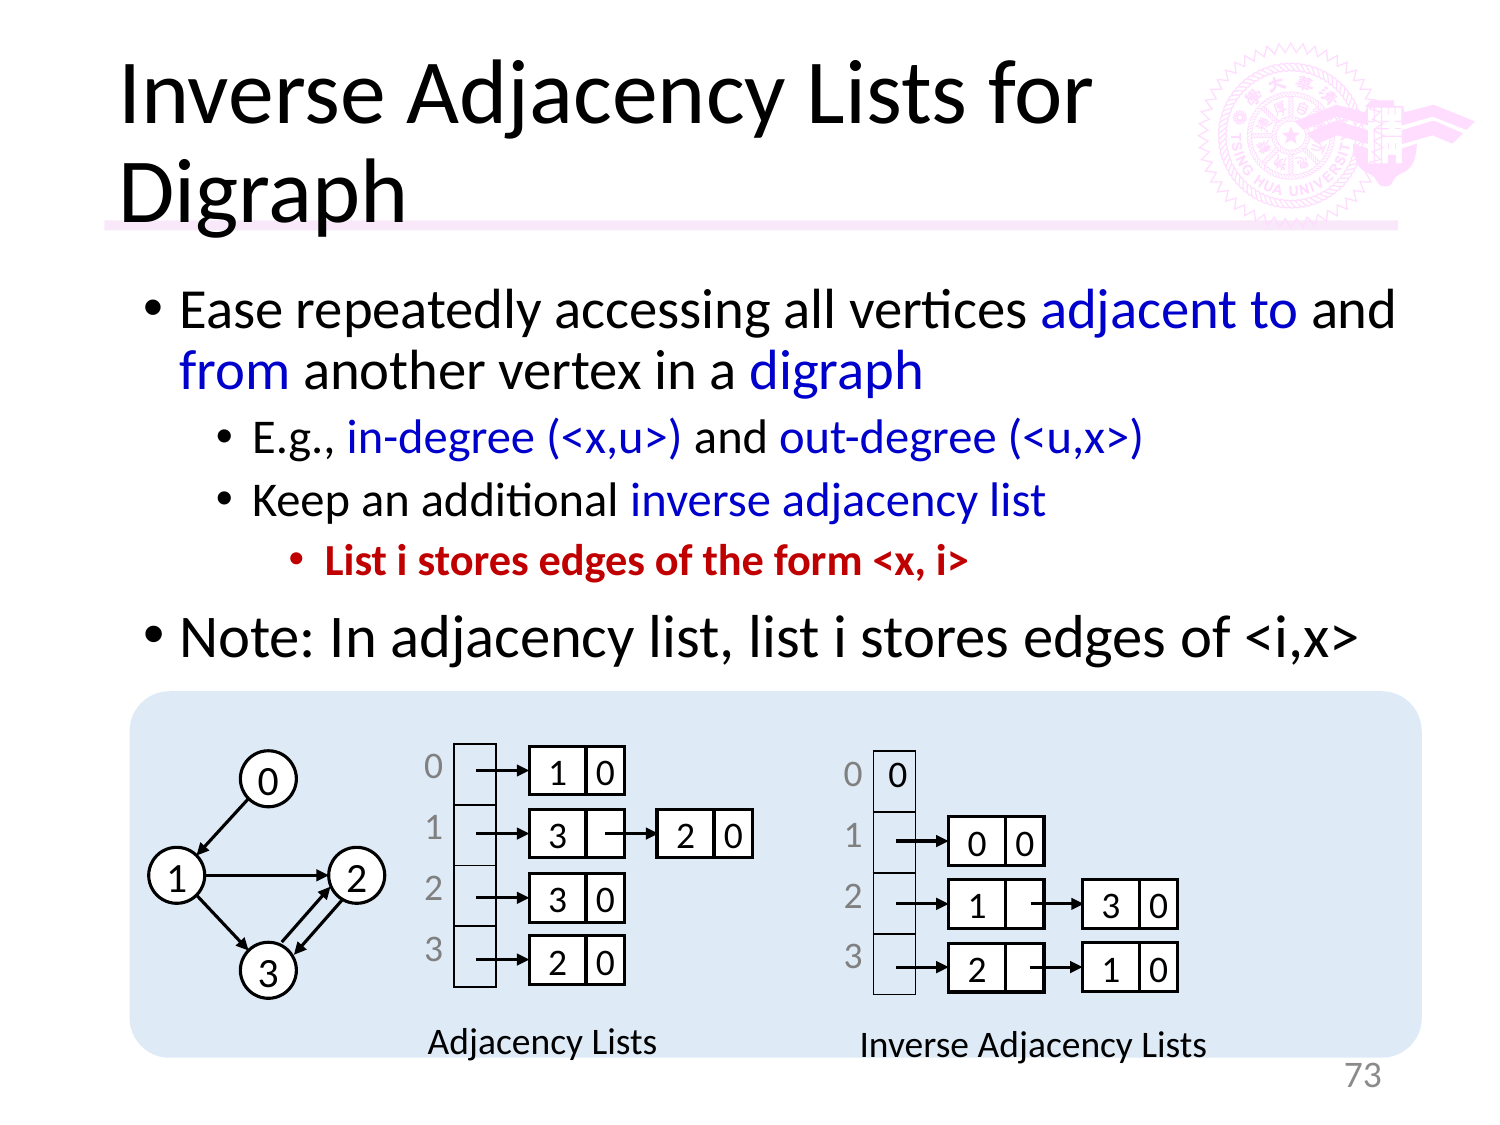

# Inverse Adjacency Lists for Digraph

Ease repeatedly accessing all vertices adjacent to and from another vertex in a digraph
E.g., in-degree (<x,u>) and out-degree (<u,x>)
Keep an additional inverse adjacency list
List i stores edges of the form <x, i>
Note: In adjacency list, list i stores edges of <i,x>

| 0 |
| --- |
| 1 |
| 2 |
| 3 |
|  |
| --- |
|  |
|  |
|  |
0
1
0
1
2
3
| 0 |
| --- |
| 1 |
| 2 |
| 3 |
| 0 |
| --- |
|  |
|  |
|  |

3
0
2
0
0
0
3

1
0
3
0
2
0
1

2
Adjacency Lists
Inverse Adjacency Lists
73